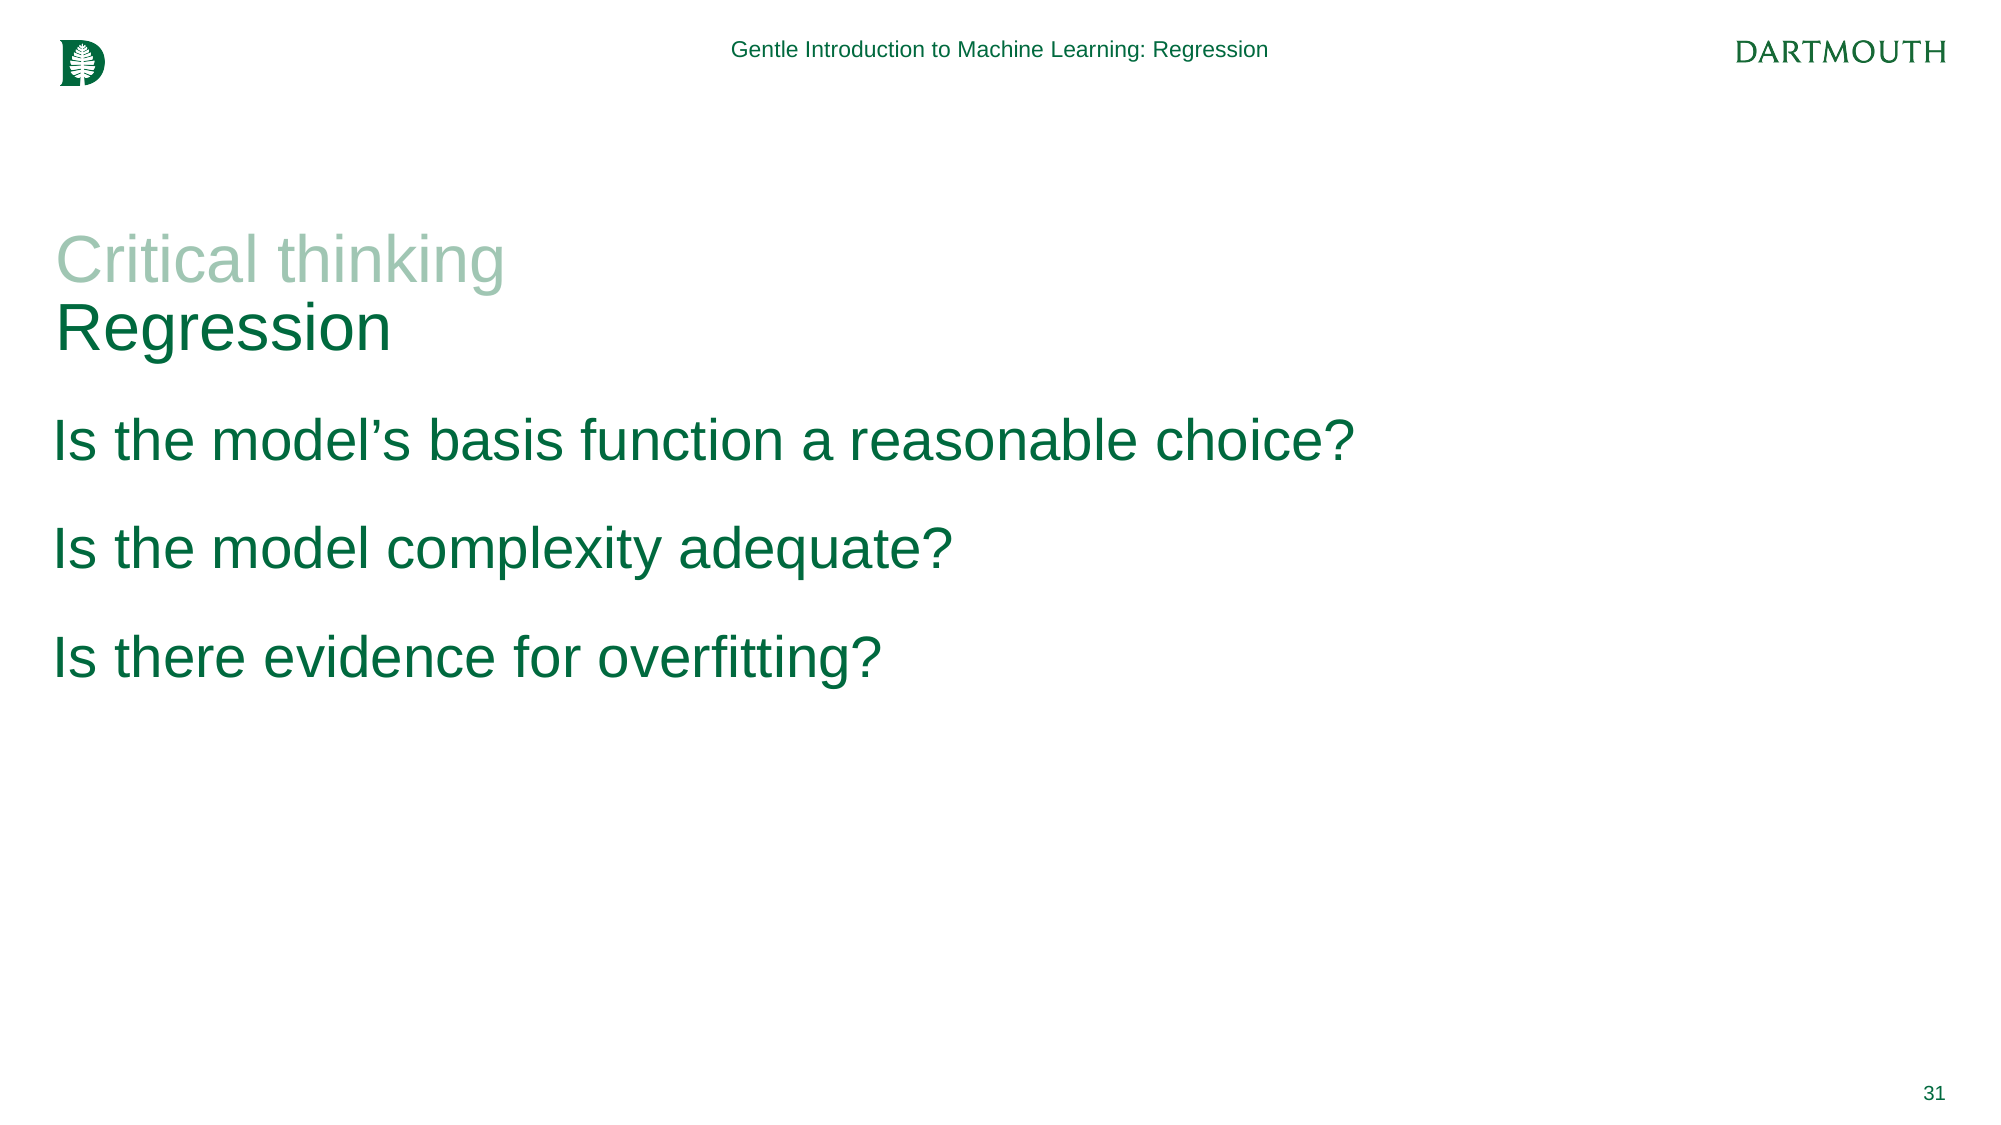

Gentle Introduction to Machine Learning: Regression
# Critical thinking Regression
Is the model’s basis function a reasonable choice?
Is the model complexity adequate?
Is there evidence for overfitting?
31